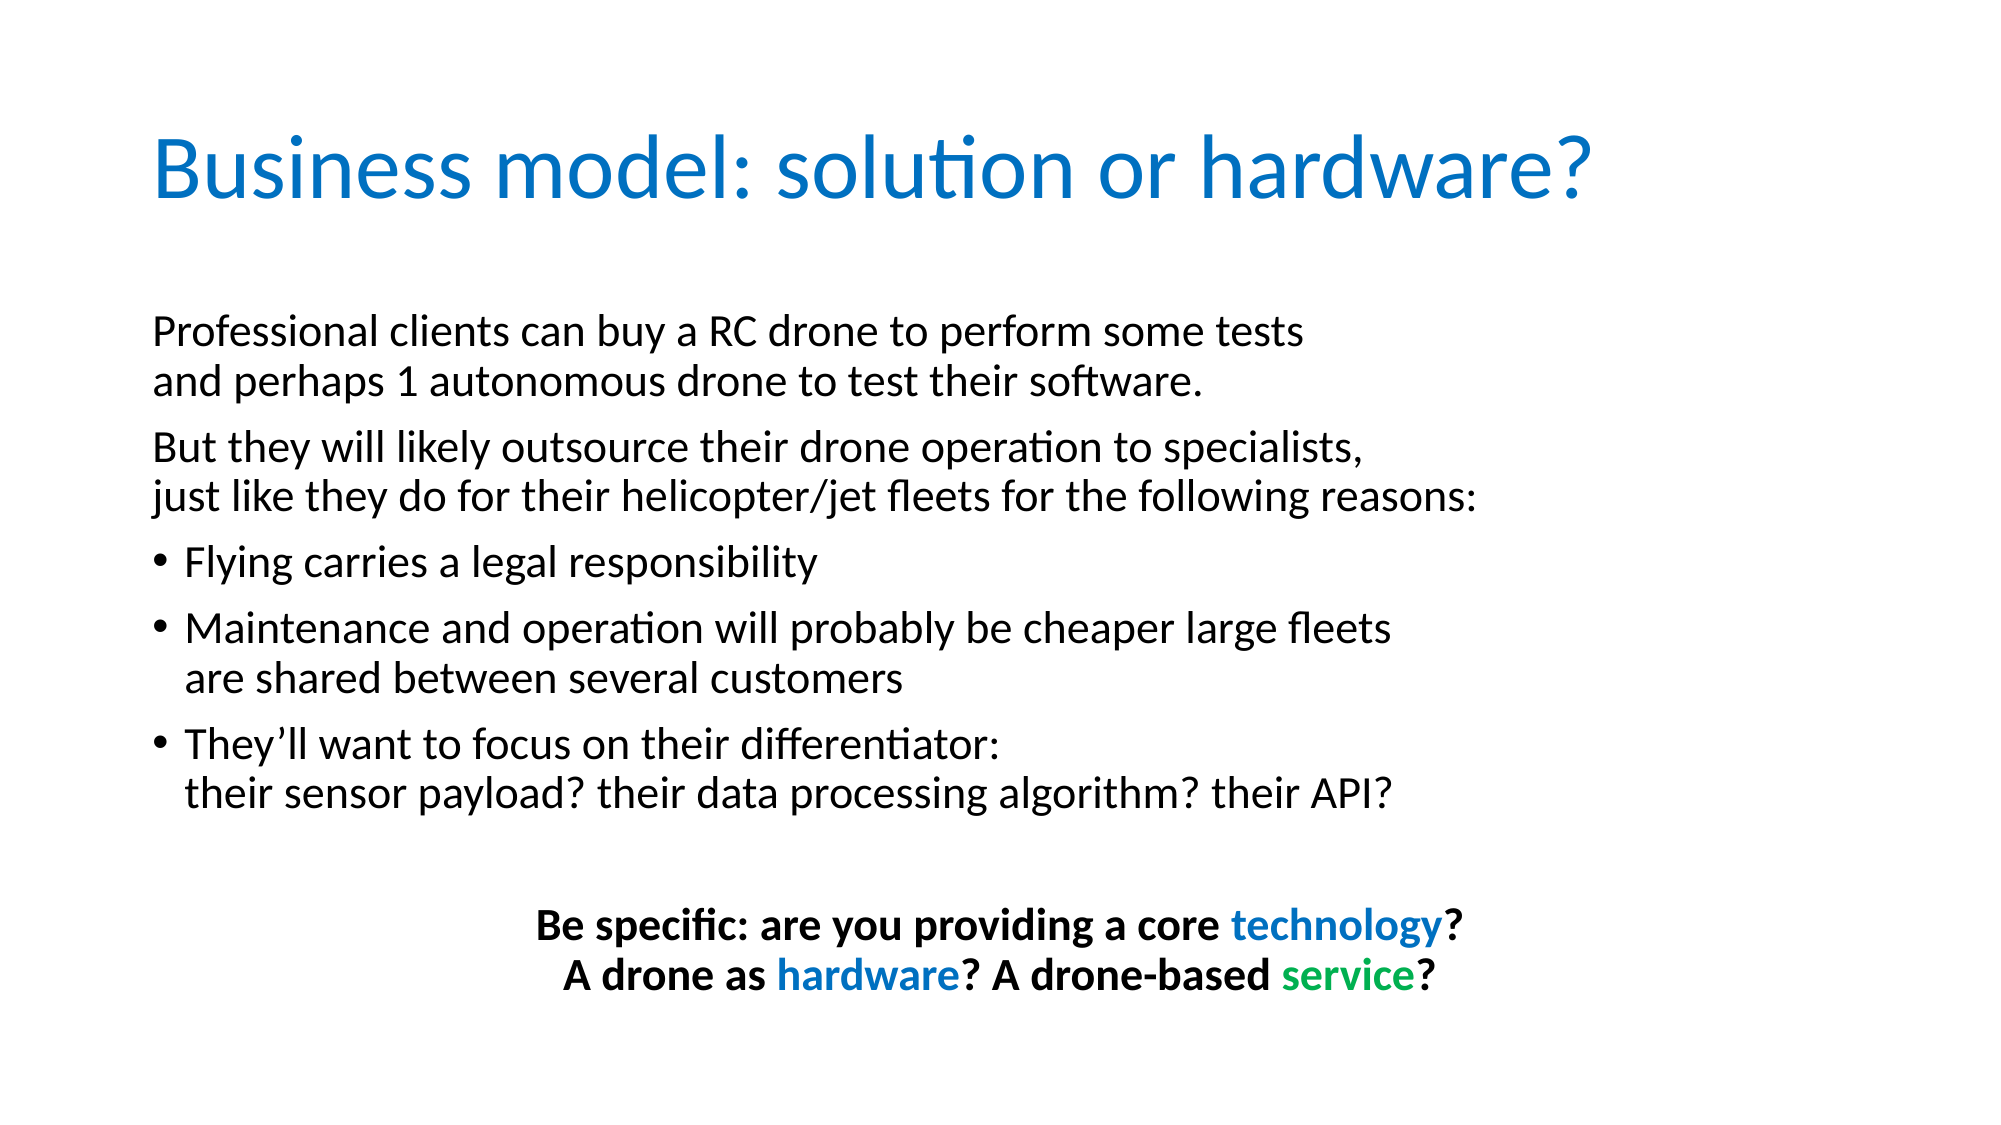

# Business model: solution or hardware?
Professional clients can buy a RC drone to perform some tests
and perhaps 1 autonomous drone to test their software.
But they will likely outsource their drone operation to specialists,
just like they do for their helicopter/jet fleets for the following reasons:
Flying carries a legal responsibility
Maintenance and operation will probably be cheaper large fleets
are shared between several customers
They’ll want to focus on their differentiator:
their sensor payload? their data processing algorithm? their API?

Be specific: are you providing a core technology?
A drone as hardware? A drone-based service?